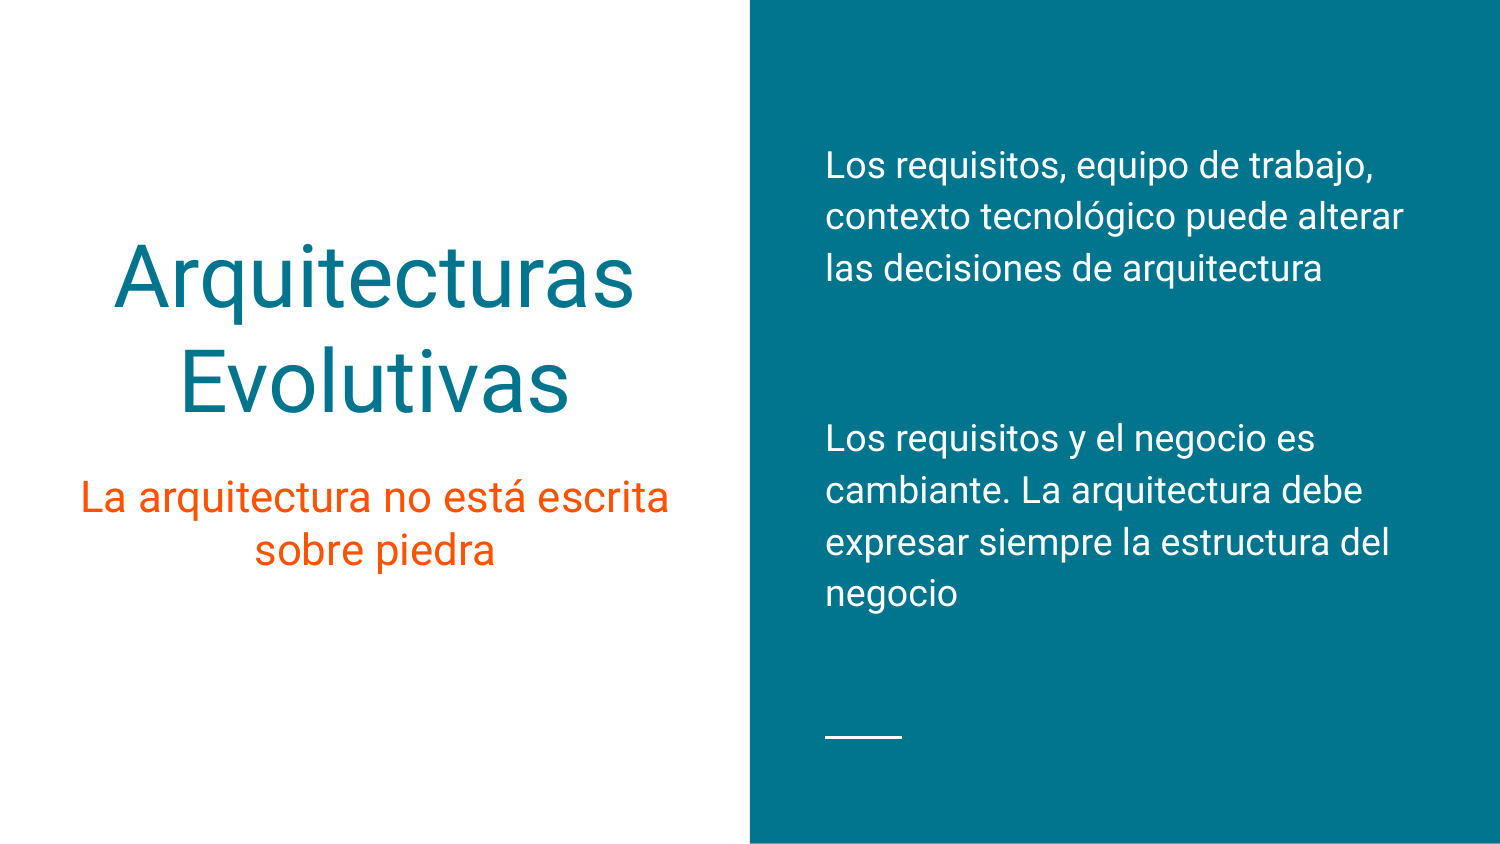

Los requisitos, equipo de trabajo, contexto tecnológico puede alterar las decisiones de arquitectura

Los requisitos y el negocio es cambiante. La arquitectura debe expresar siempre la estructura del negocio
# Arquitecturas Evolutivas
La arquitectura no está escrita sobre piedra